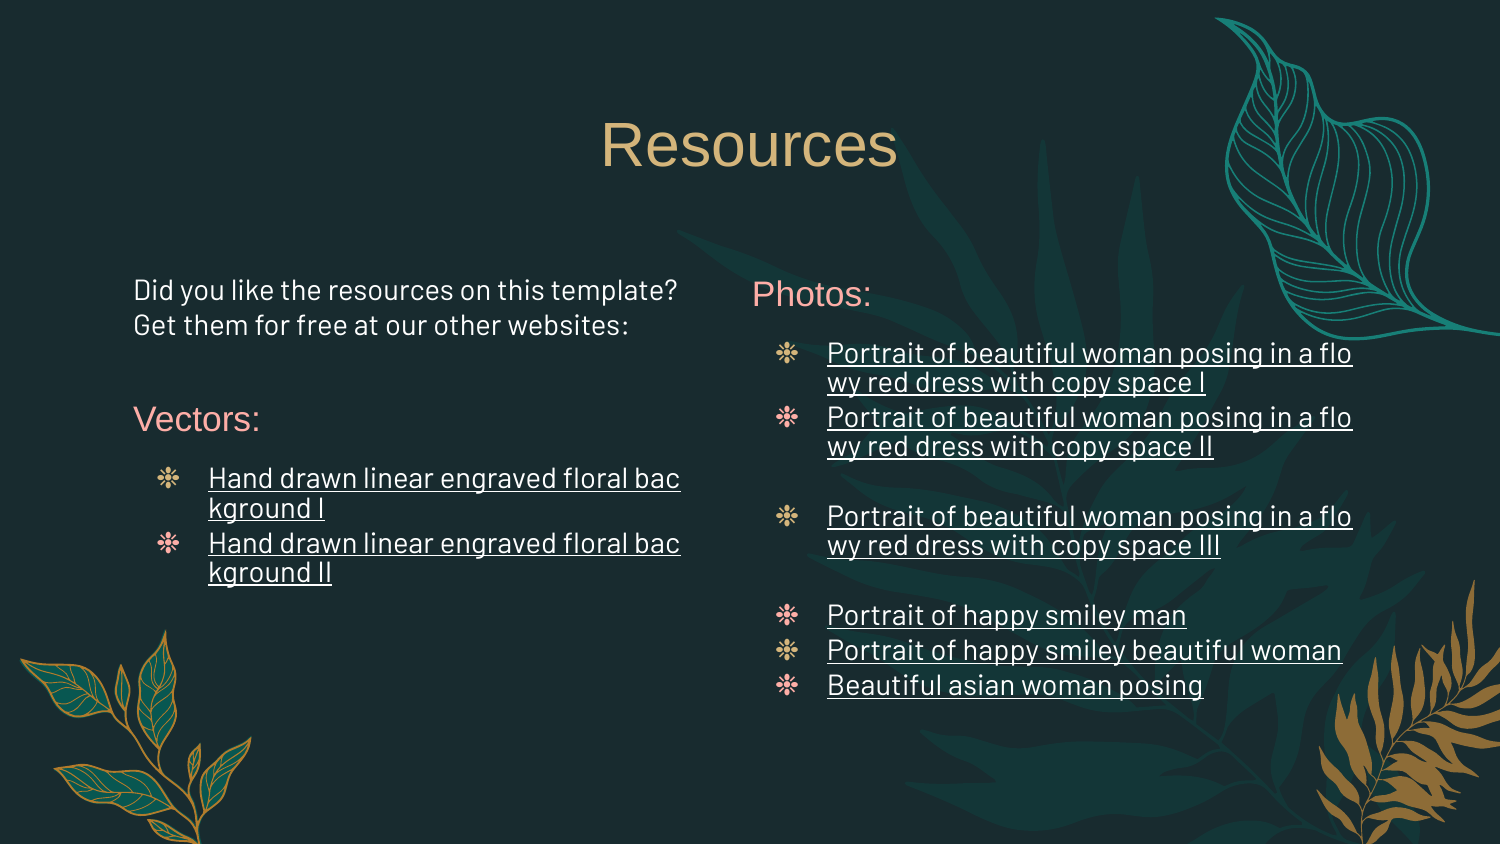

# Resources
Did you like the resources on this template? Get them for free at our other websites:

Vectors:
Hand drawn linear engraved floral background I
Hand drawn linear engraved floral background II
Photos:
Portrait of beautiful woman posing in a flowy red dress with copy space I
Portrait of beautiful woman posing in a flowy red dress with copy space II
Portrait of beautiful woman posing in a flowy red dress with copy space III
Portrait of happy smiley man
Portrait of happy smiley beautiful woman
Beautiful asian woman posing